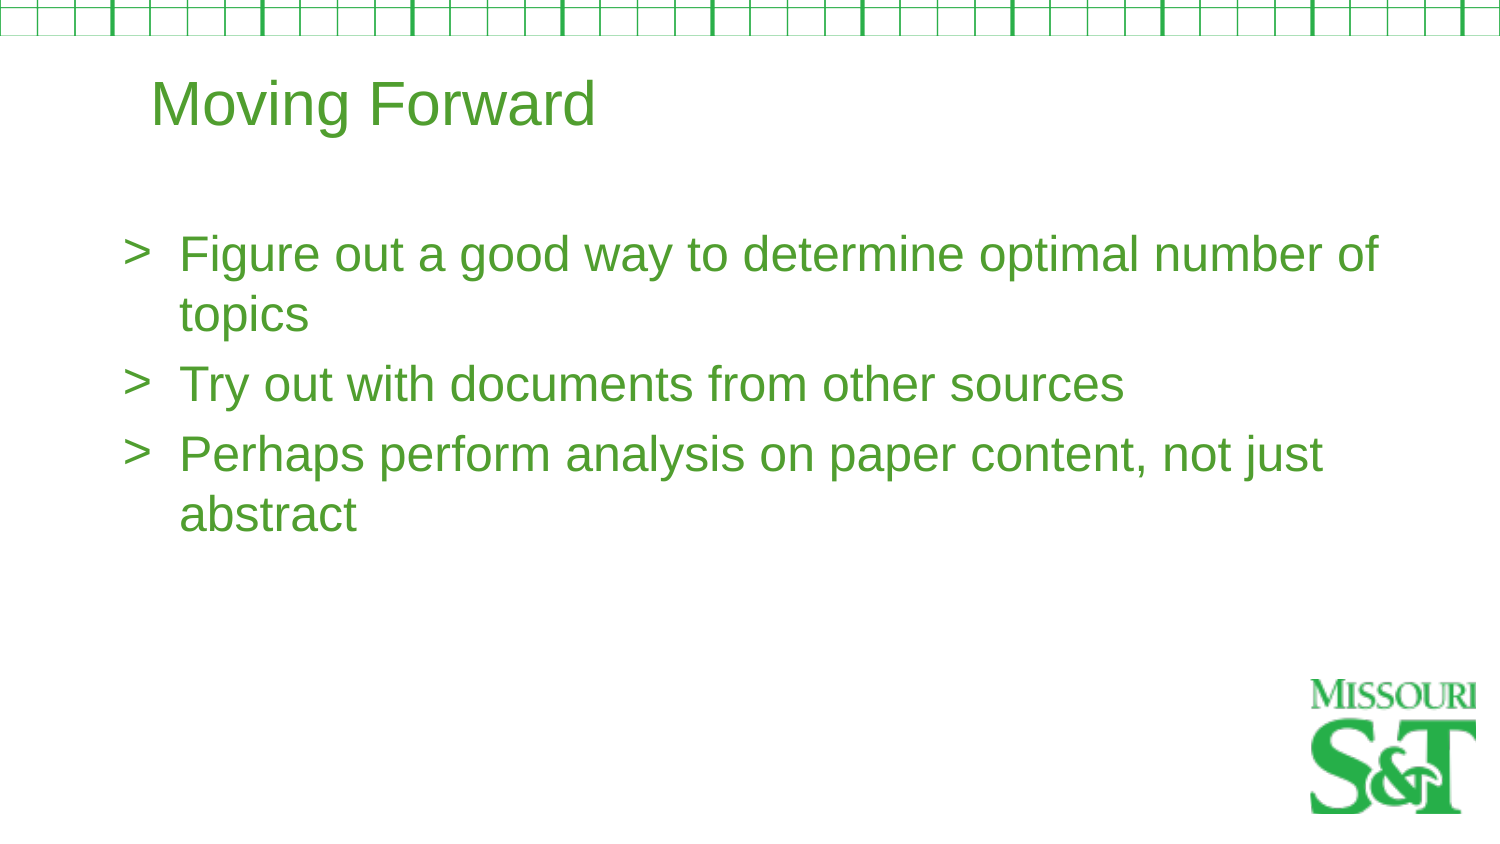

Moving Forward
Figure out a good way to determine optimal number of topics
Try out with documents from other sources
Perhaps perform analysis on paper content, not just abstract